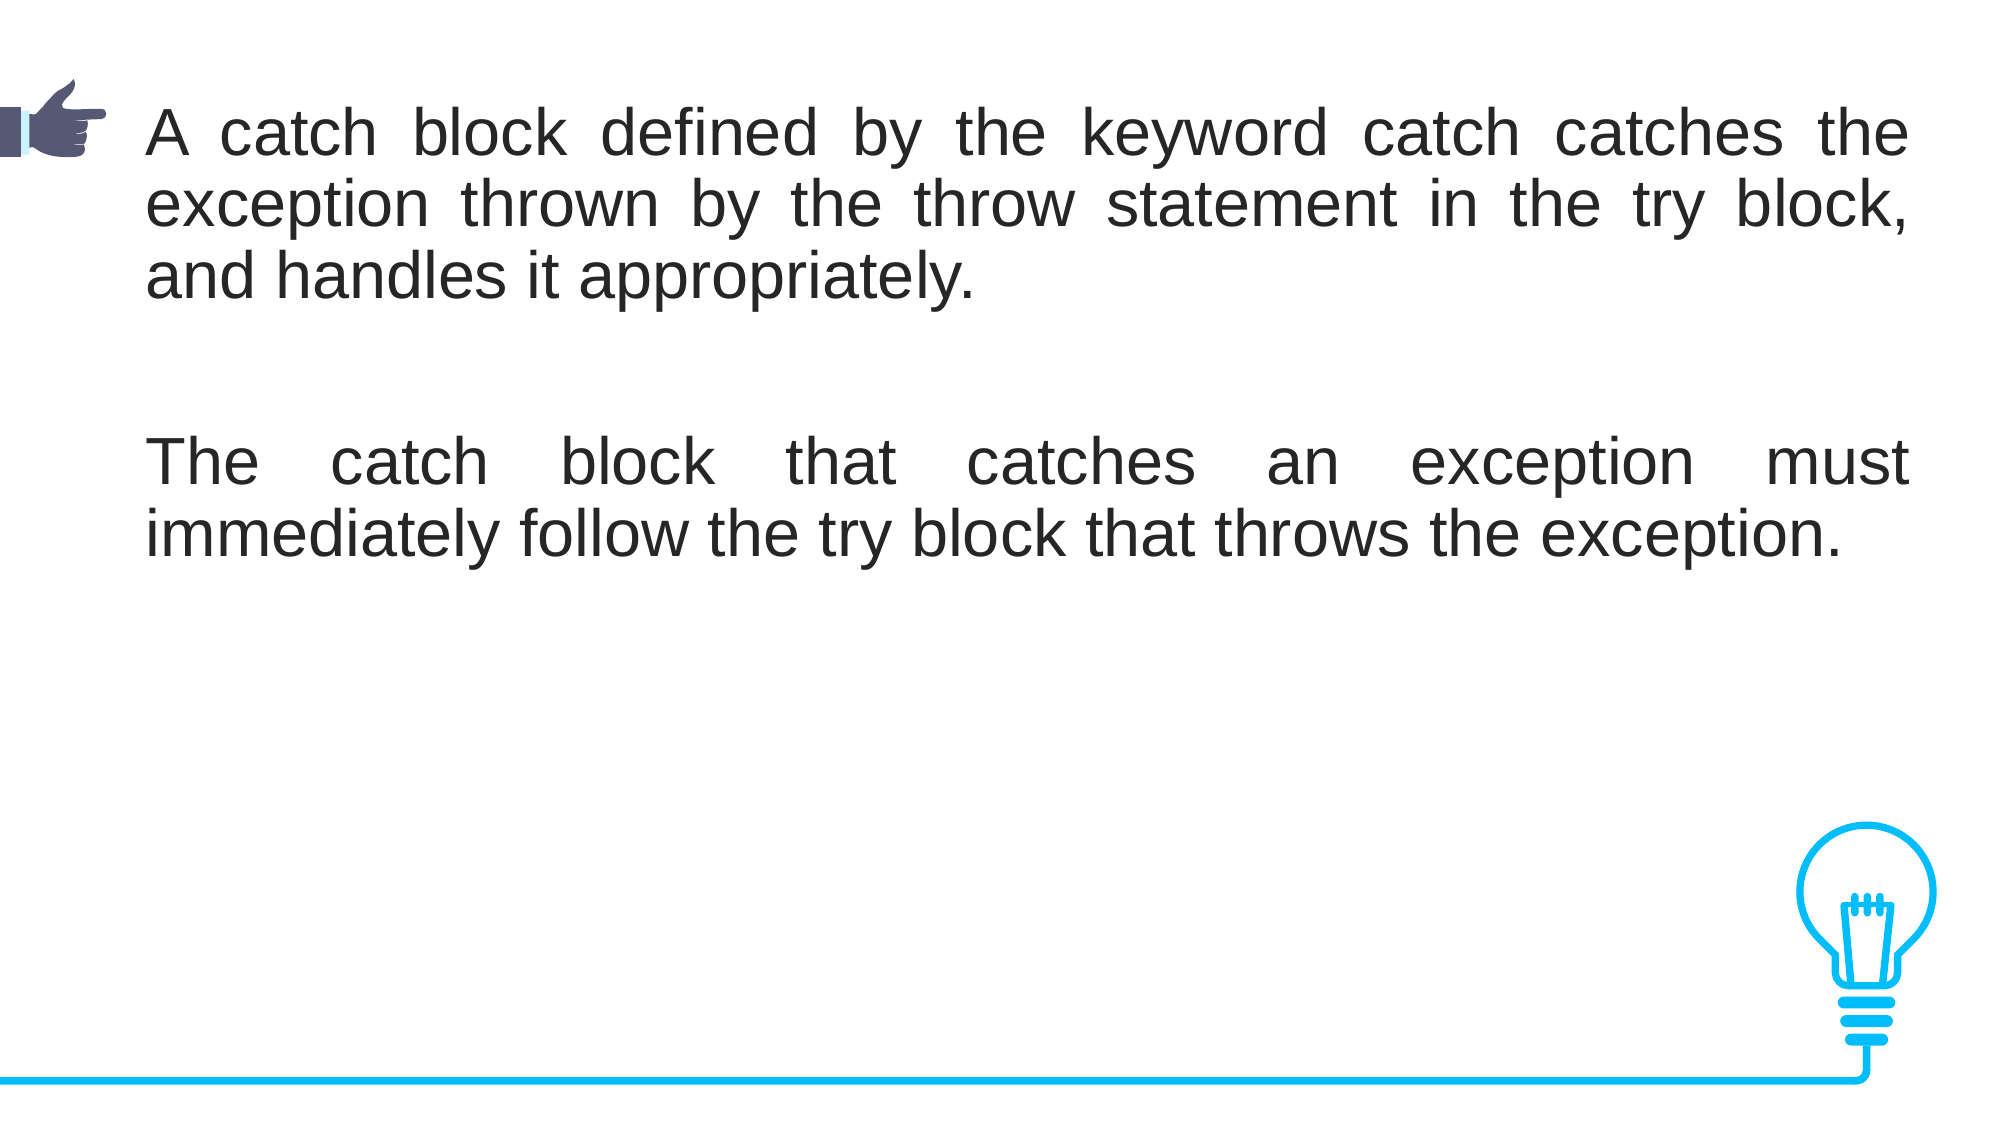

A catch block defined by the keyword catch catches the exception thrown by the throw statement in the try block, and handles it appropriately.

The catch block that catches an exception must immediately follow the try block that throws the exception.